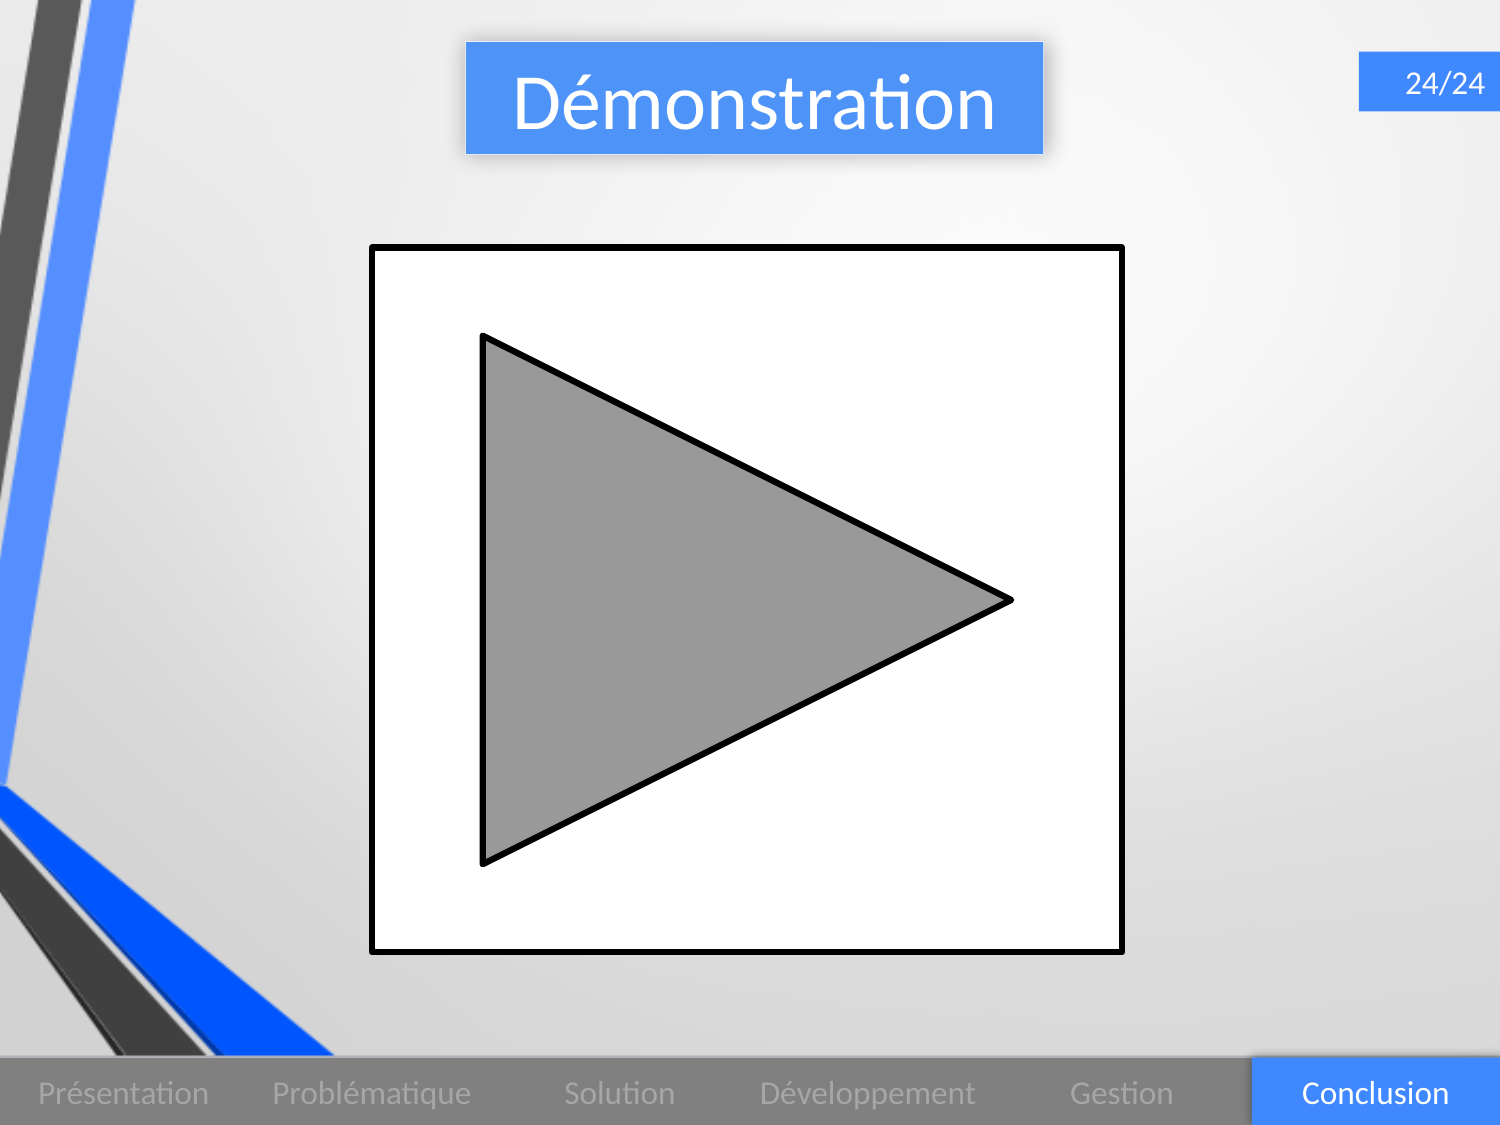

Démonstration
24/24

Conclusion
Gestion
Solution
Développement
Problématique
Présentation